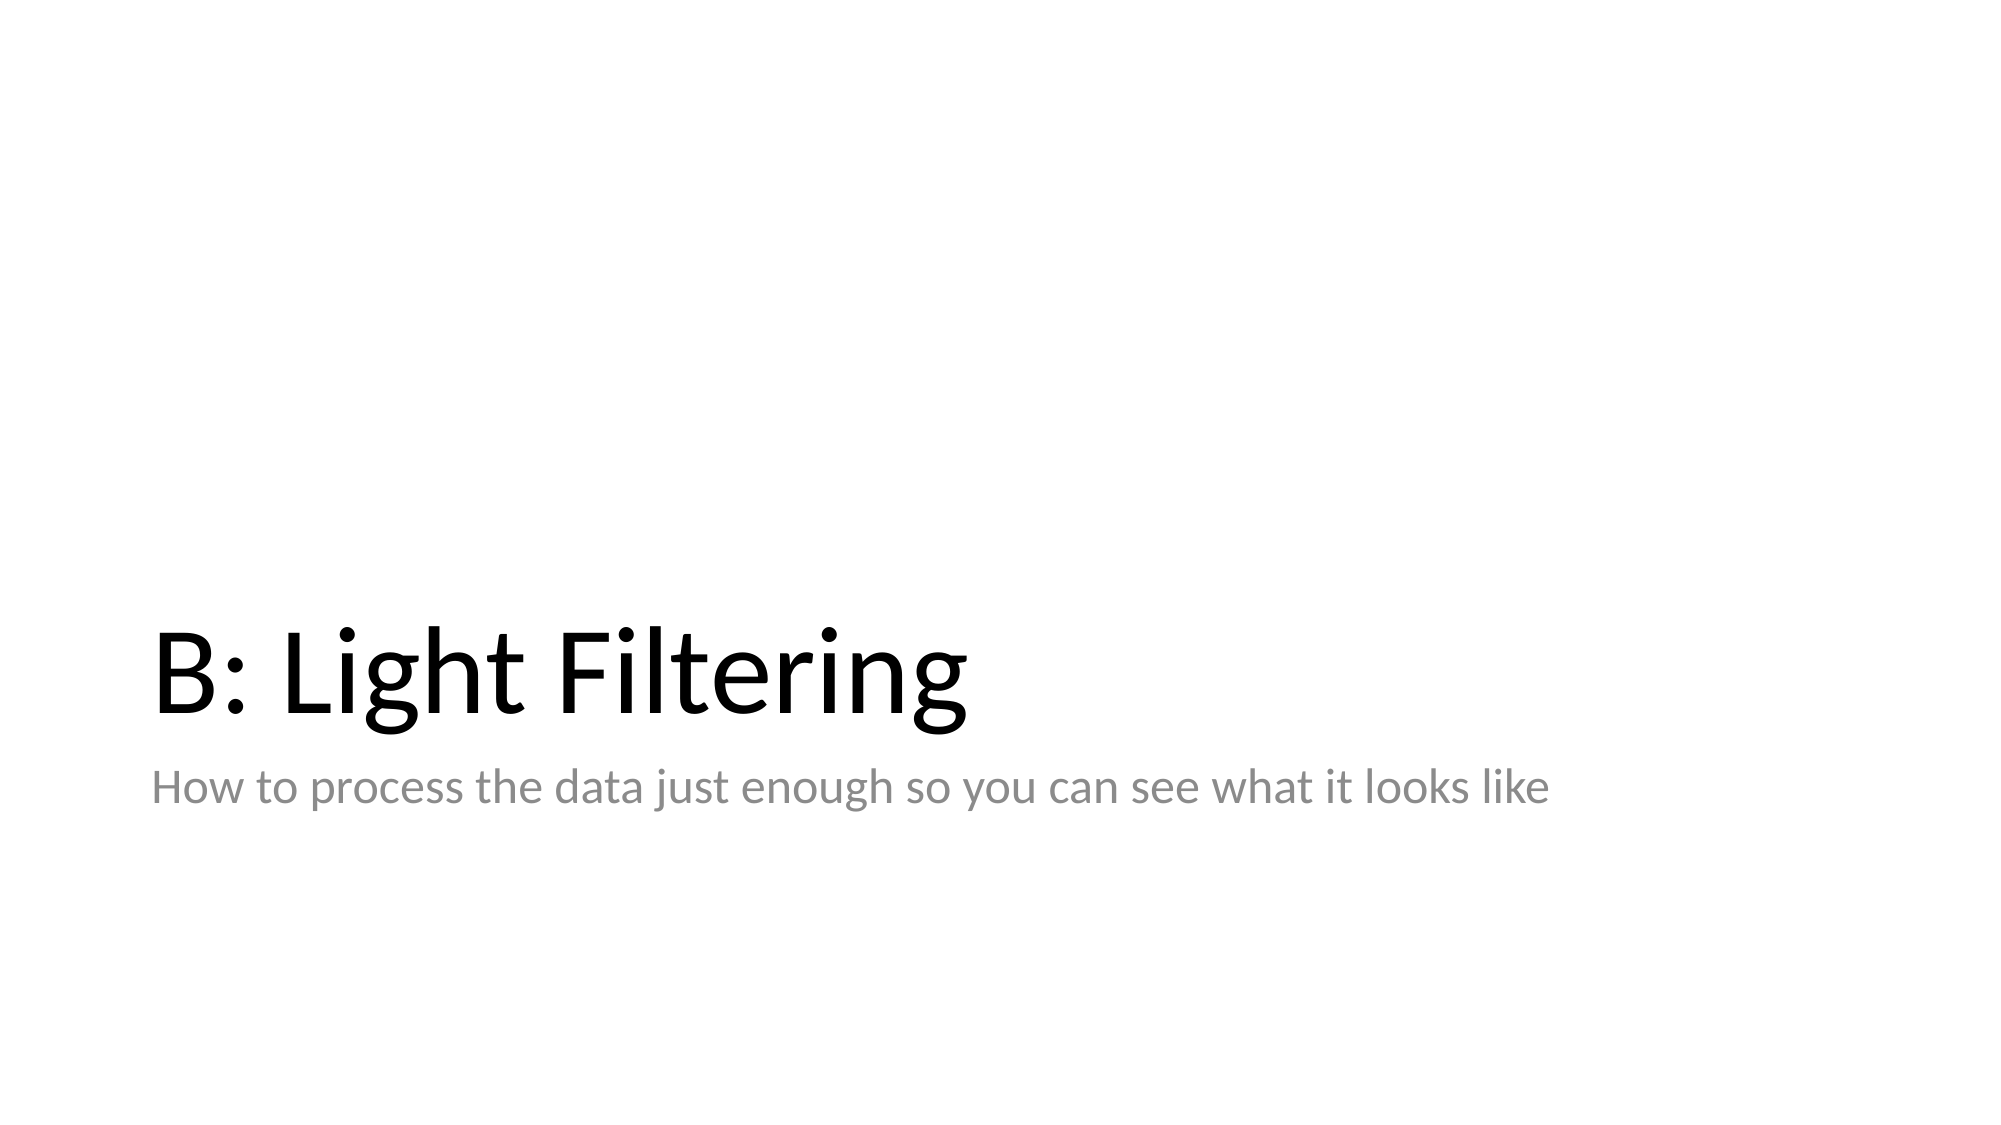

# B: Light Filtering
How to process the data just enough so you can see what it looks like